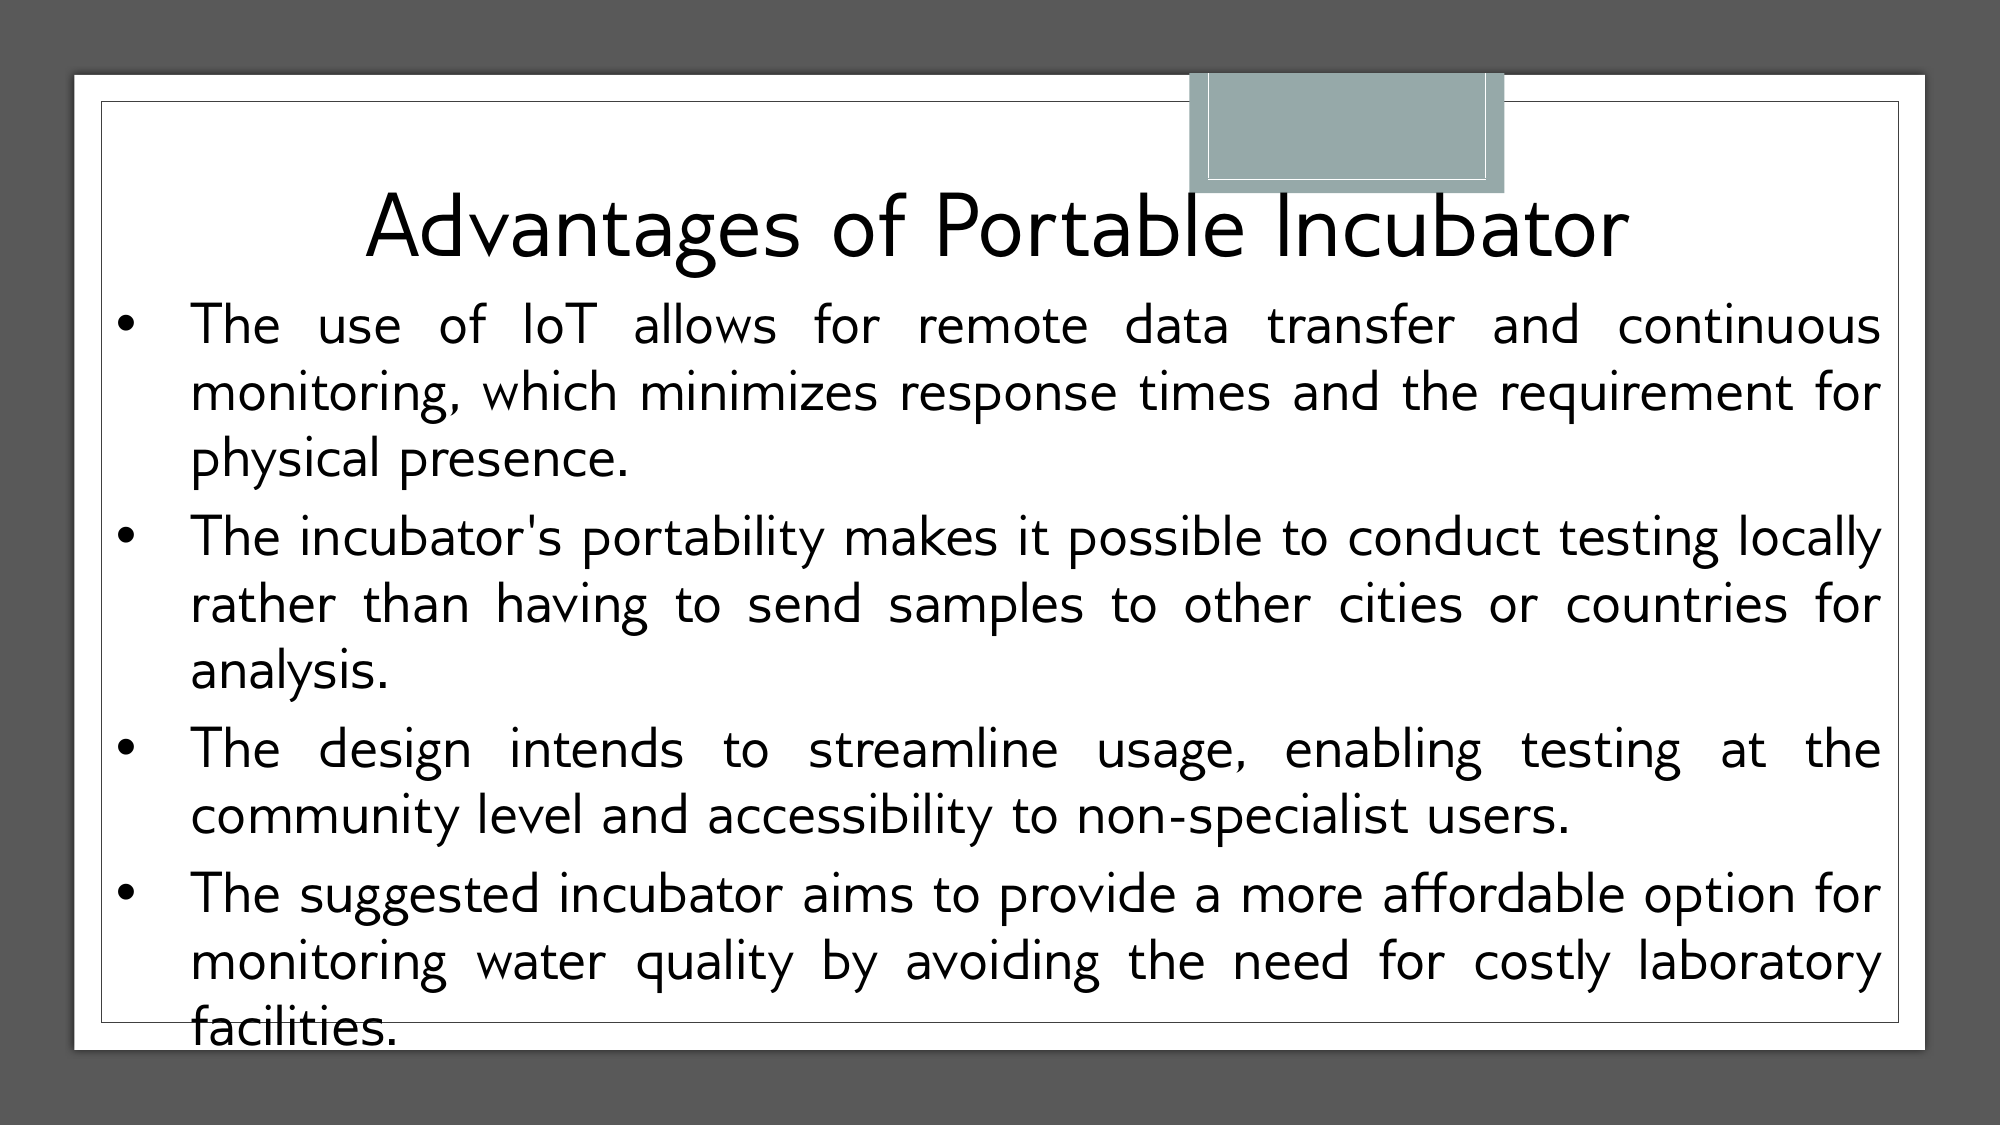

Advantages of Portable Incubator
The use of IoT allows for remote data transfer and continuous monitoring, which minimizes response times and the requirement for physical presence.
The incubator's portability makes it possible to conduct testing locally rather than having to send samples to other cities or countries for analysis.
The design intends to streamline usage, enabling testing at the community level and accessibility to non-specialist users.
The suggested incubator aims to provide a more affordable option for monitoring water quality by avoiding the need for costly laboratory facilities.